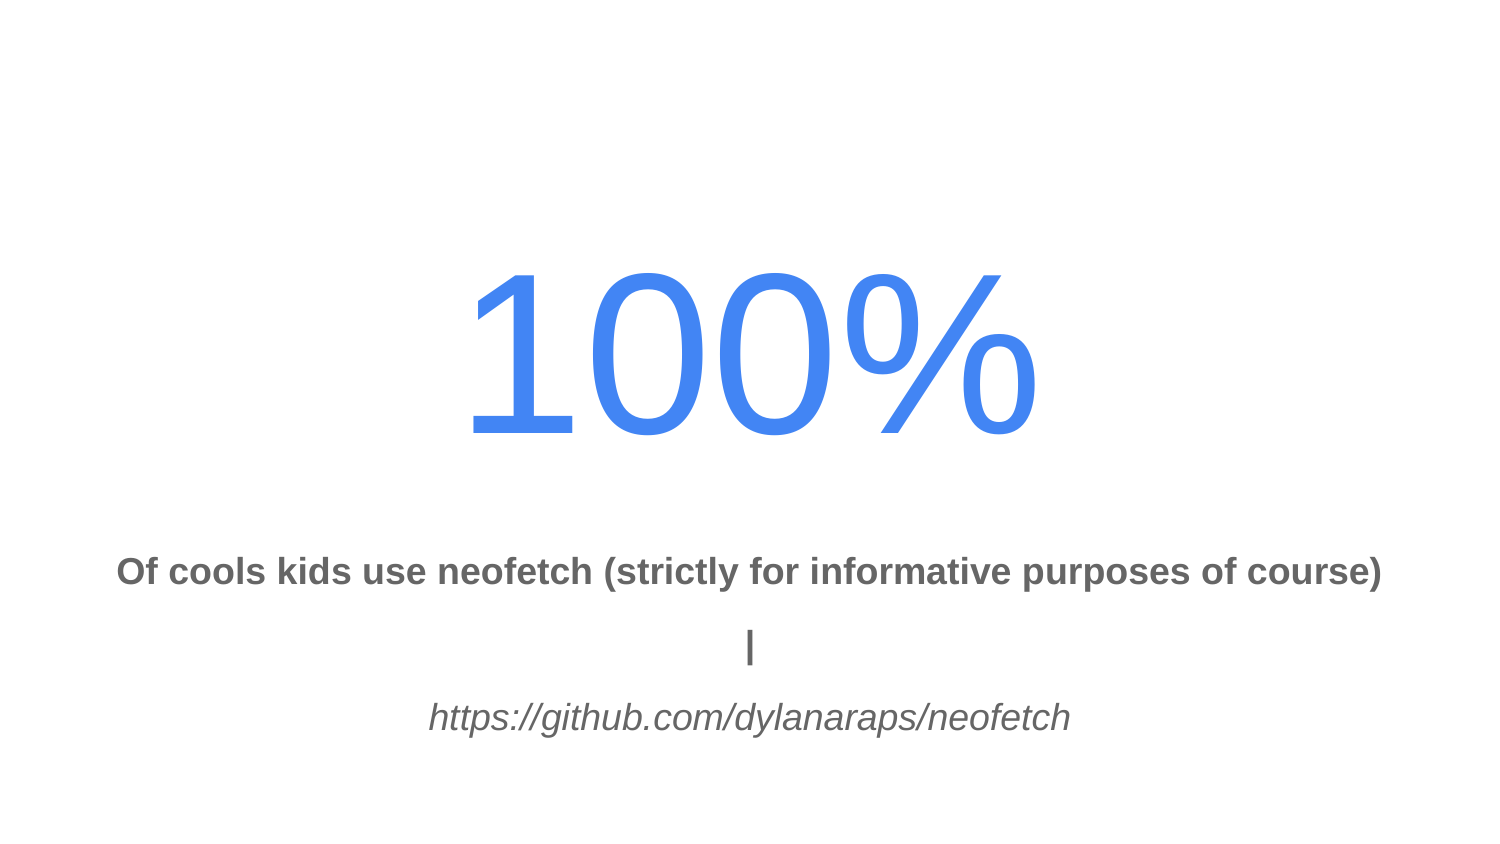

# 100%
Of cools kids use neofetch (strictly for informative purposes of course)
|
https://github.com/dylanaraps/neofetch